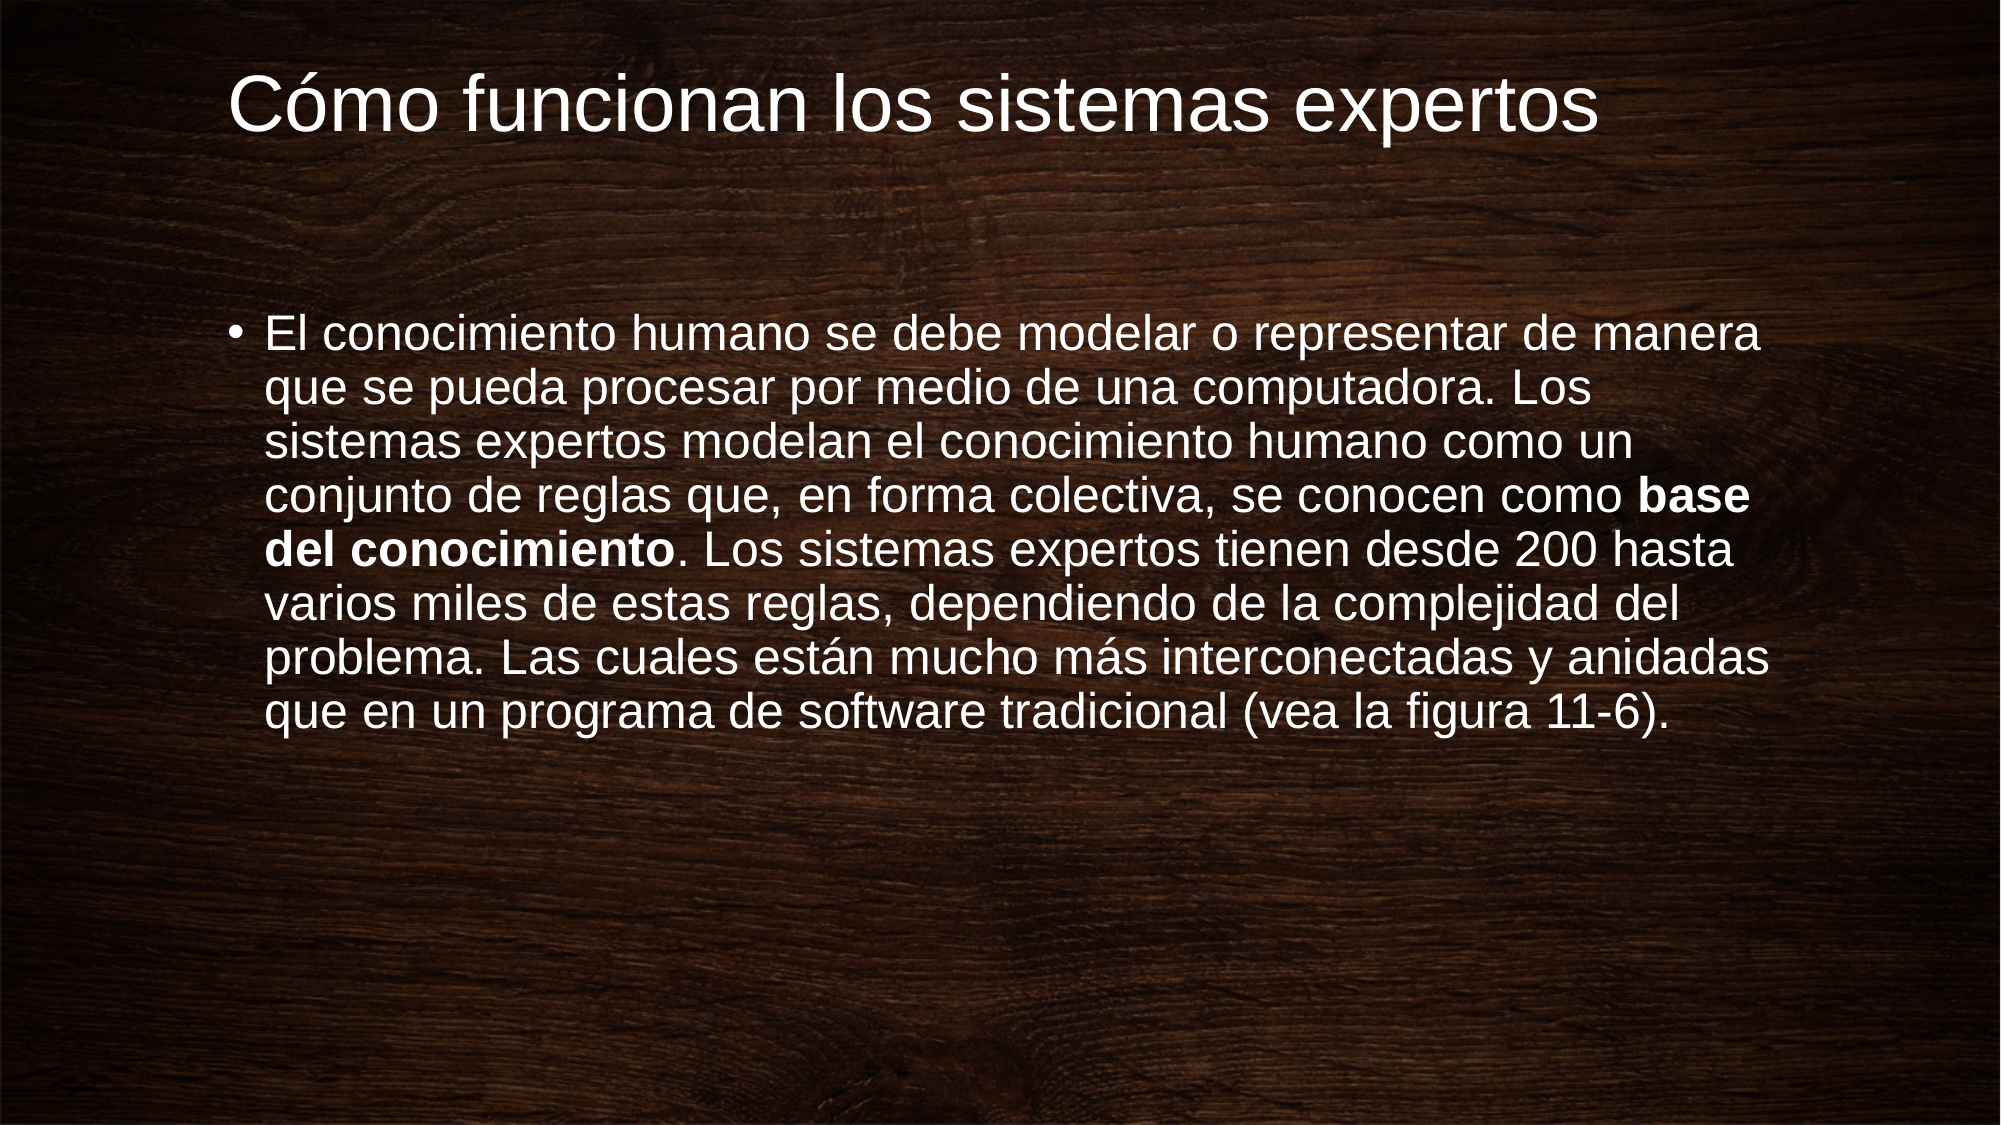

# Cómo funcionan los sistemas expertos
El conocimiento humano se debe modelar o representar de manera que se pueda procesar por medio de una computadora. Los sistemas expertos modelan el conocimiento humano como un conjunto de reglas que, en forma colectiva, se conocen como base del conocimiento. Los sistemas expertos tienen desde 200 hasta varios miles de estas reglas, dependiendo de la complejidad del problema. Las cuales están mucho más interconectadas y anidadas que en un programa de software tradicional (vea la figura 11-6).